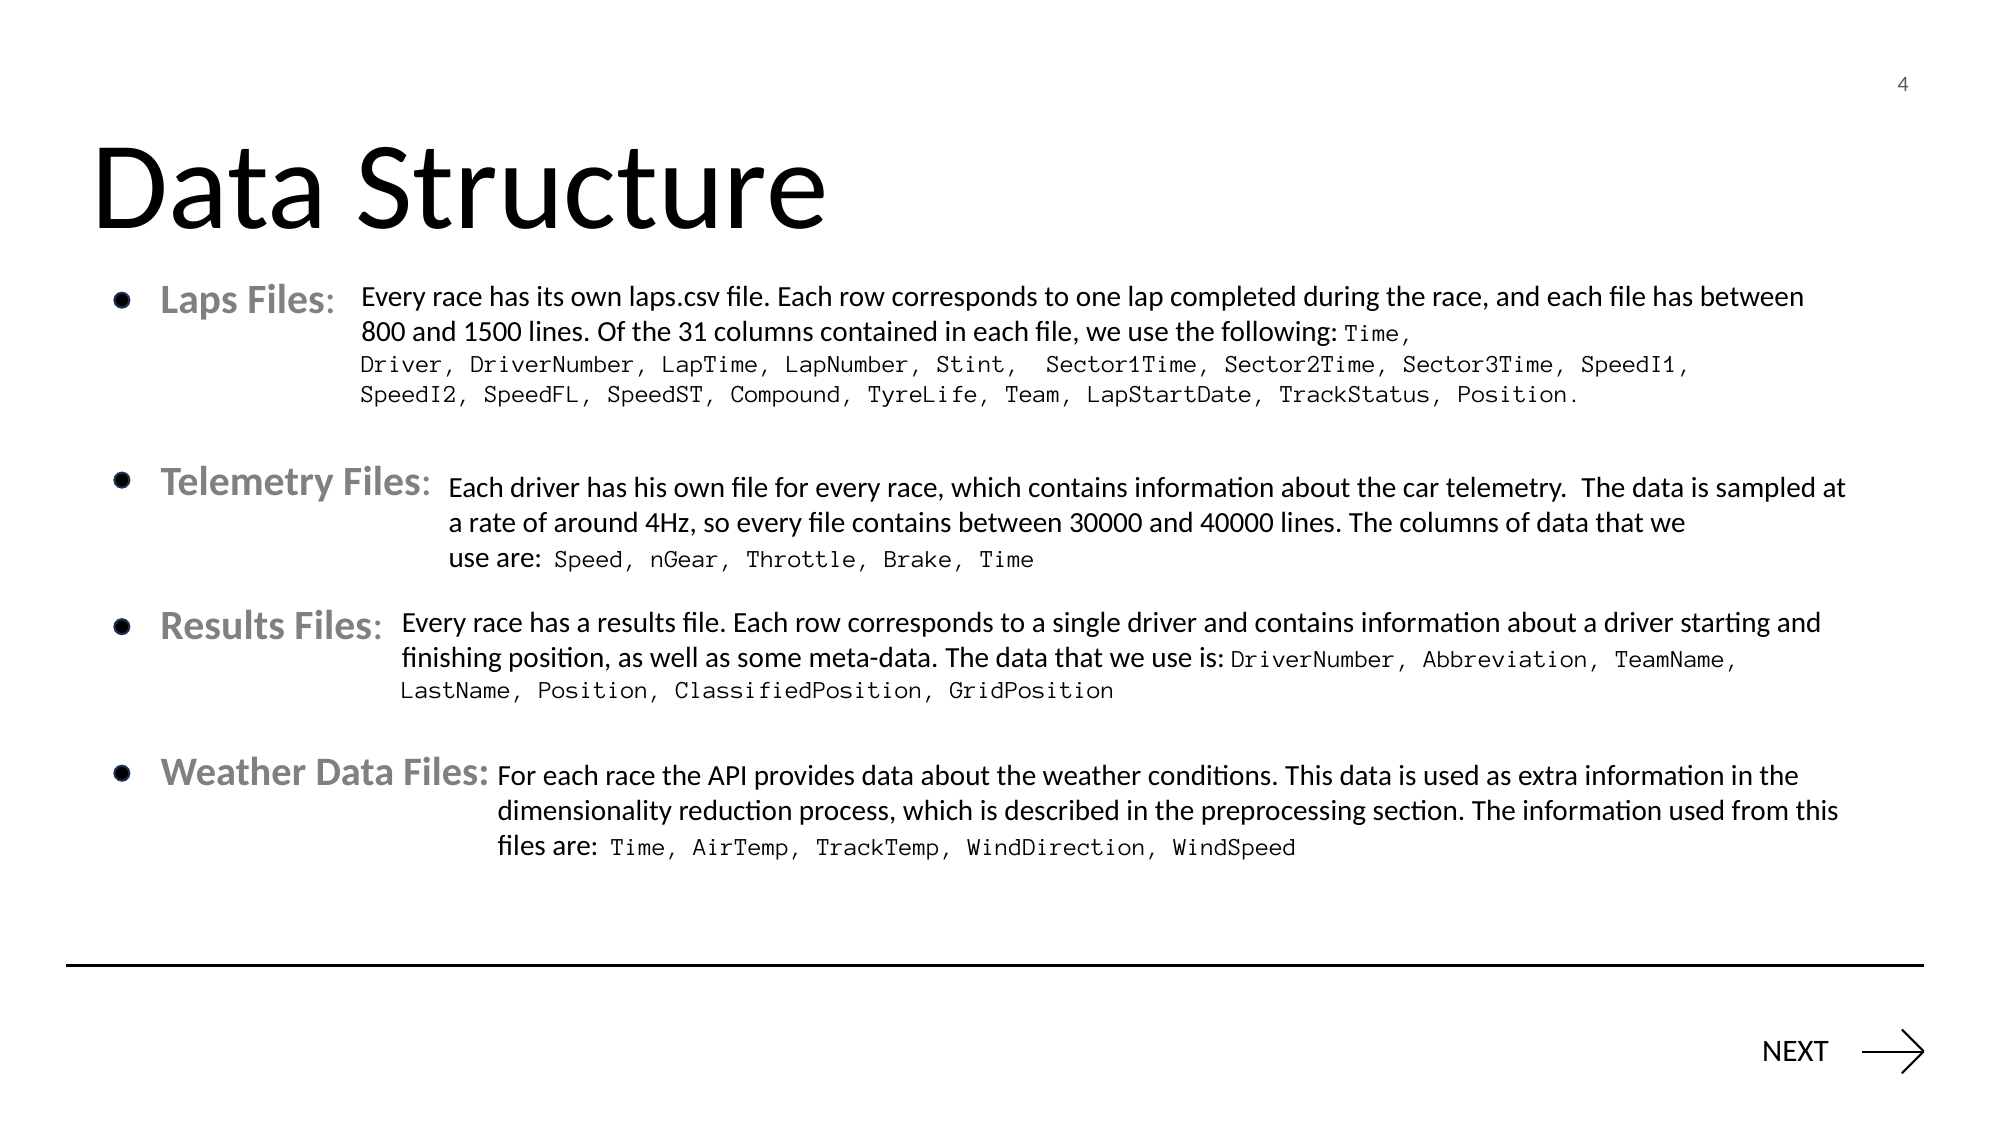

4
# Data Structure
Laps Files:
Every race has its own laps.csv file. Each row corresponds to one lap completed during the race, and each file has between 800 and 1500 lines. Of the 31 columns contained in each file, we use the following: Time, Driver, DriverNumber, LapTime, LapNumber, Stint,  Sector1Time, Sector2Time, Sector3Time, SpeedI1, SpeedI2, SpeedFL, SpeedST, Compound, TyreLife, Team, LapStartDate, TrackStatus, Position.​

Telemetry Files:
Each driver has his own file for every race, which contains information about the car telemetry.  The data is sampled at a rate of around 4Hz, so every file contains between 30000 and 40000 lines. The columns of data that we use are:  Speed, nGear, Throttle, Brake, Time​

Every race has a results file. Each row corresponds to a single driver and contains information about a driver starting and finishing position, as well as some meta-data. The data that we use is: DriverNumber, Abbreviation, TeamName, LastName, Position, ClassifiedPosition, GridPosition
Results Files:

Weather Data Files:
For each race the API provides data about the weather conditions. This data is used as extra information in the dimensionality reduction process, which is described in the preprocessing section. The information used from this files are:  Time, AirTemp, TrackTemp, WindDirection, WindSpeed